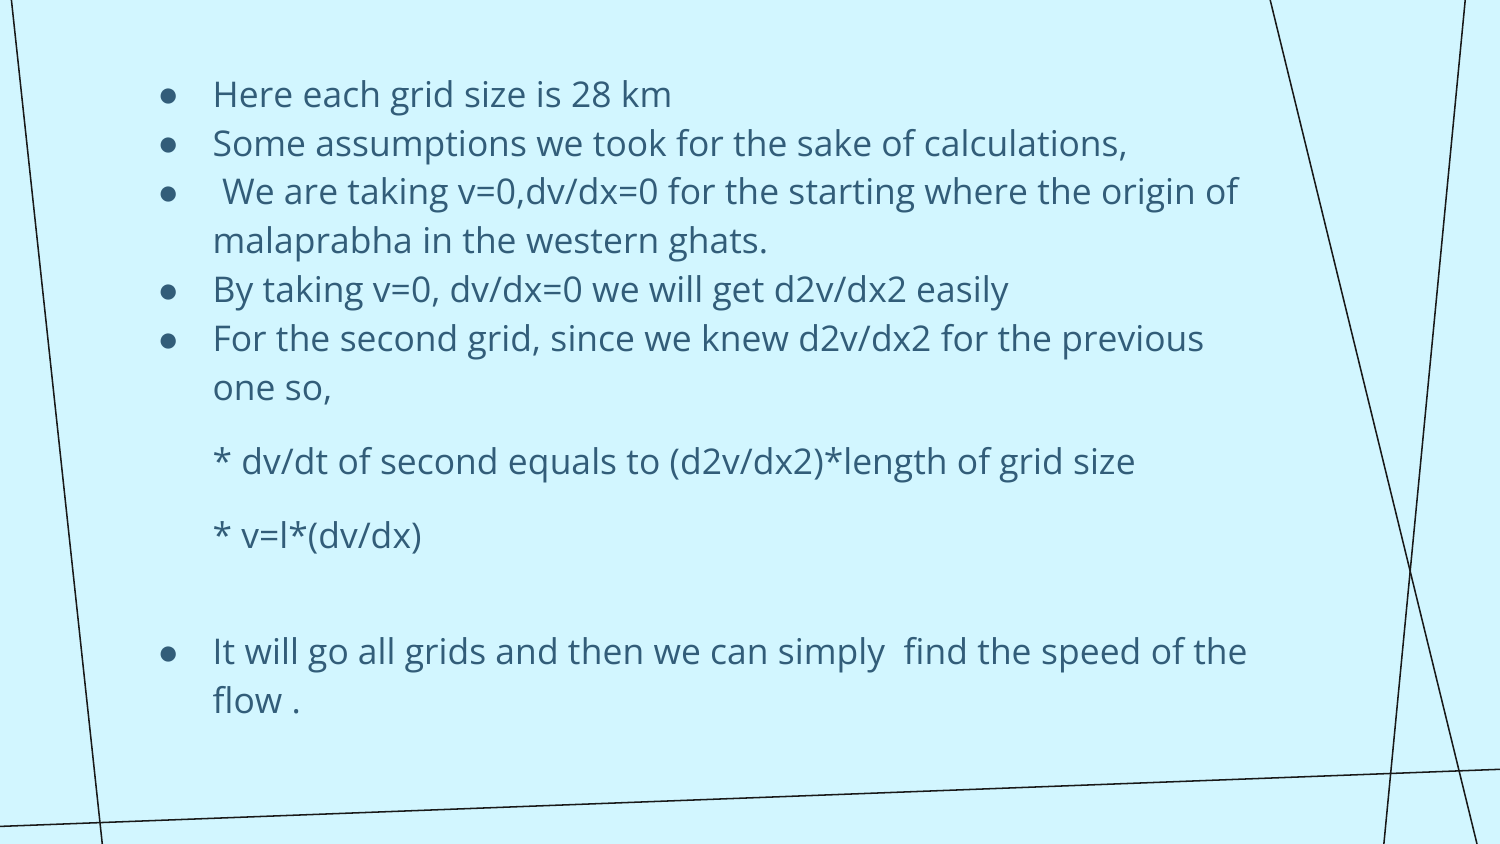

Here each grid size is 28 km
Some assumptions we took for the sake of calculations,
 We are taking v=0,dv/dx=0 for the starting where the origin of malaprabha in the western ghats.
By taking v=0, dv/dx=0 we will get d2v/dx2 easily
For the second grid, since we knew d2v/dx2 for the previous one so,
* dv/dt of second equals to (d2v/dx2)*length of grid size
* v=l*(dv/dx)

It will go all grids and then we can simply  find the speed of the flow .